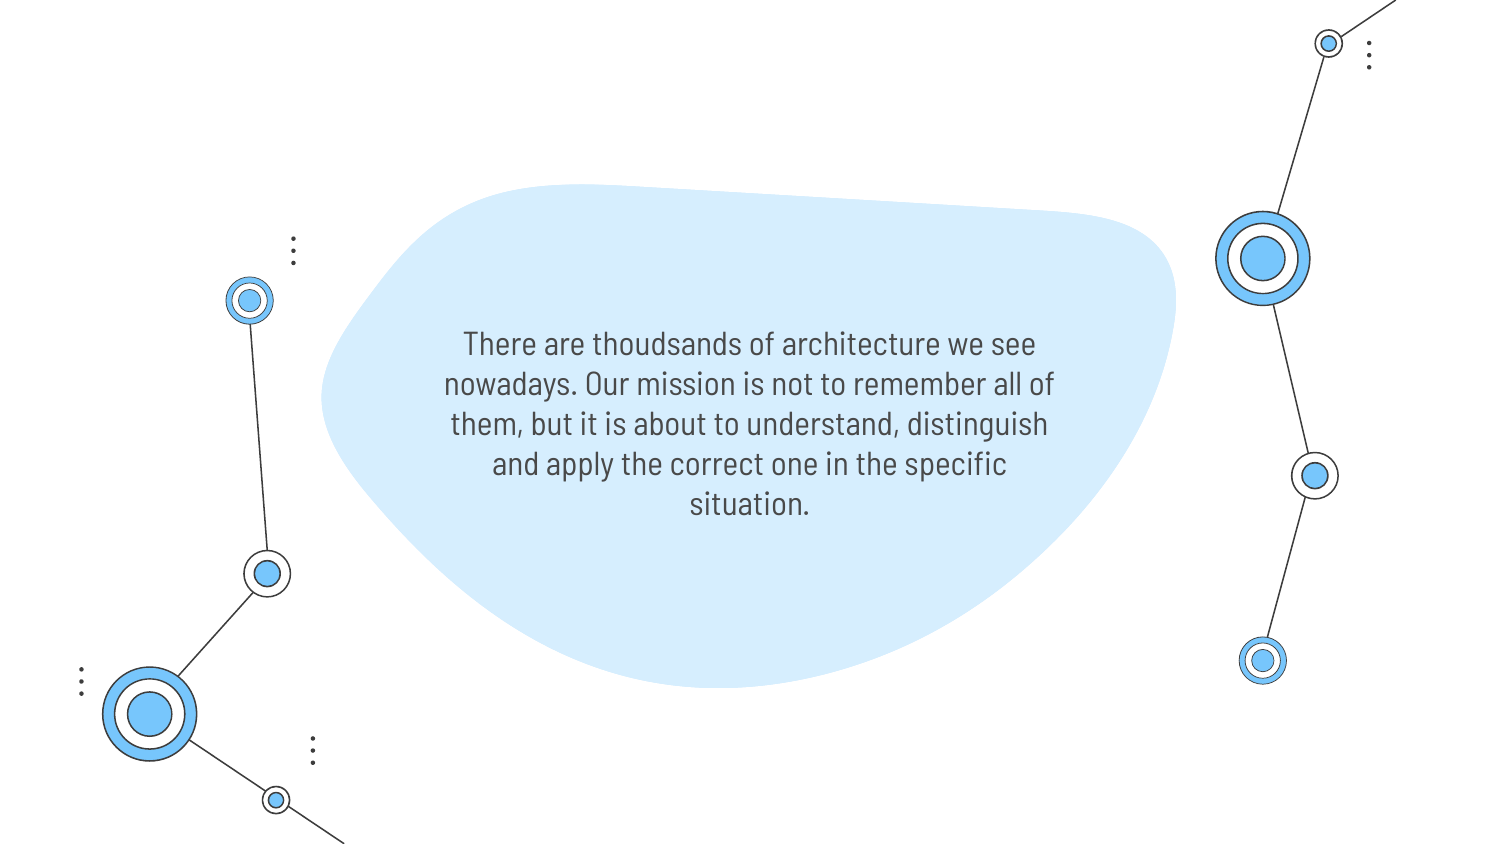

There are thoudsands of architecture we see nowadays. Our mission is not to remember all of them, but it is about to understand, distinguish and apply the correct one in the specific situation.